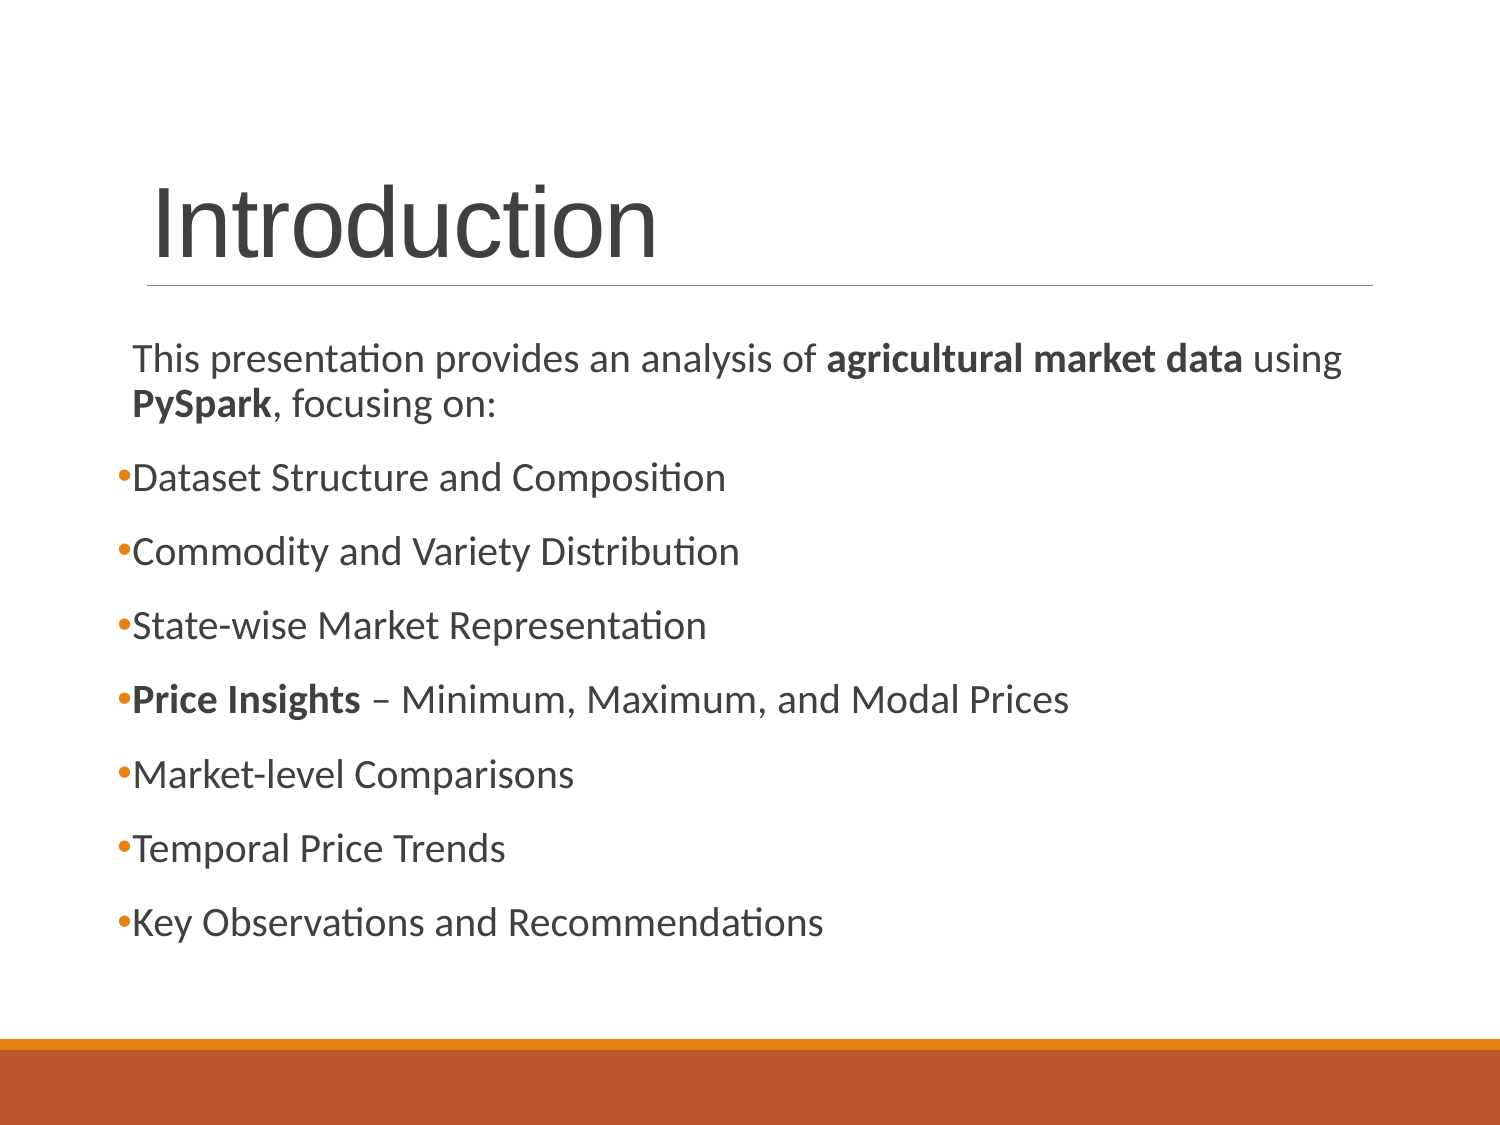

# Introduction
This presentation provides an analysis of agricultural market data using PySpark, focusing on:
Dataset Structure and Composition
Commodity and Variety Distribution
State-wise Market Representation
Price Insights – Minimum, Maximum, and Modal Prices
Market-level Comparisons
Temporal Price Trends
Key Observations and Recommendations